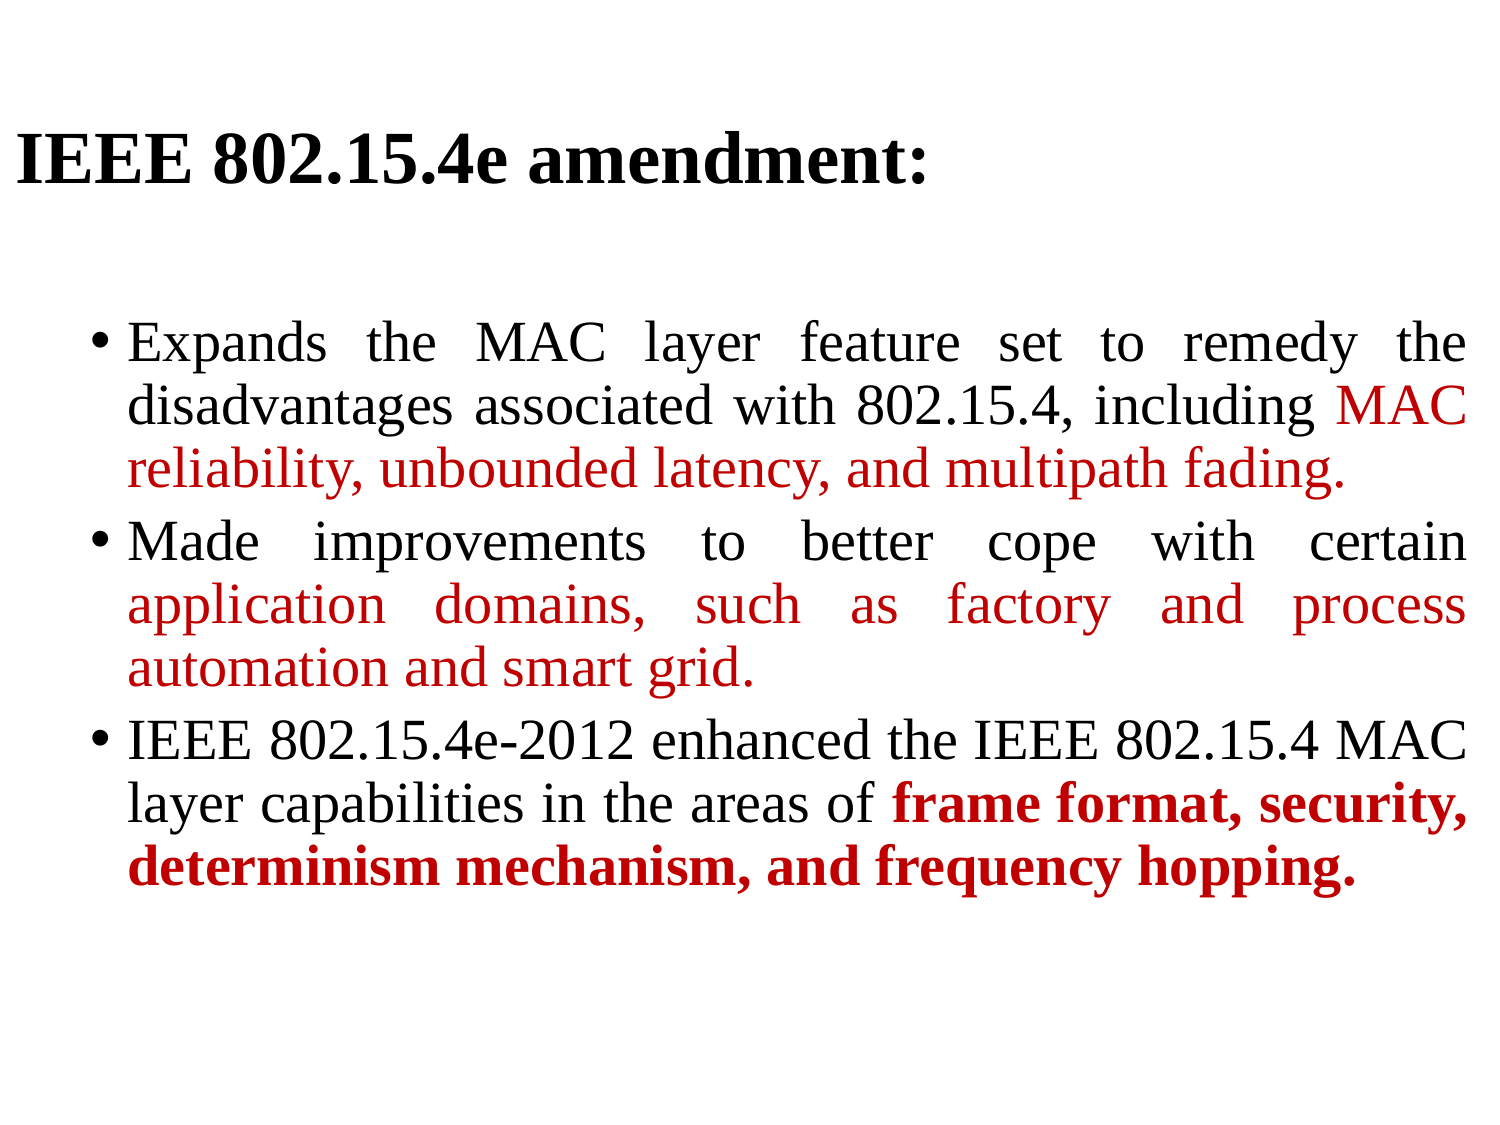

IEEE 802.15.4e amendment:

Expands the MAC layer feature set to remedy the disadvantages associated with 802.15.4, including MAC reliability, unbounded latency, and multipath fading.
Made improvements to better cope with certain application domains, such as factory and process automation and smart grid.
IEEE 802.15.4e-2012 enhanced the IEEE 802.15.4 MAC layer capabilities in the areas of frame format, security, determinism mechanism, and frequency hopping.